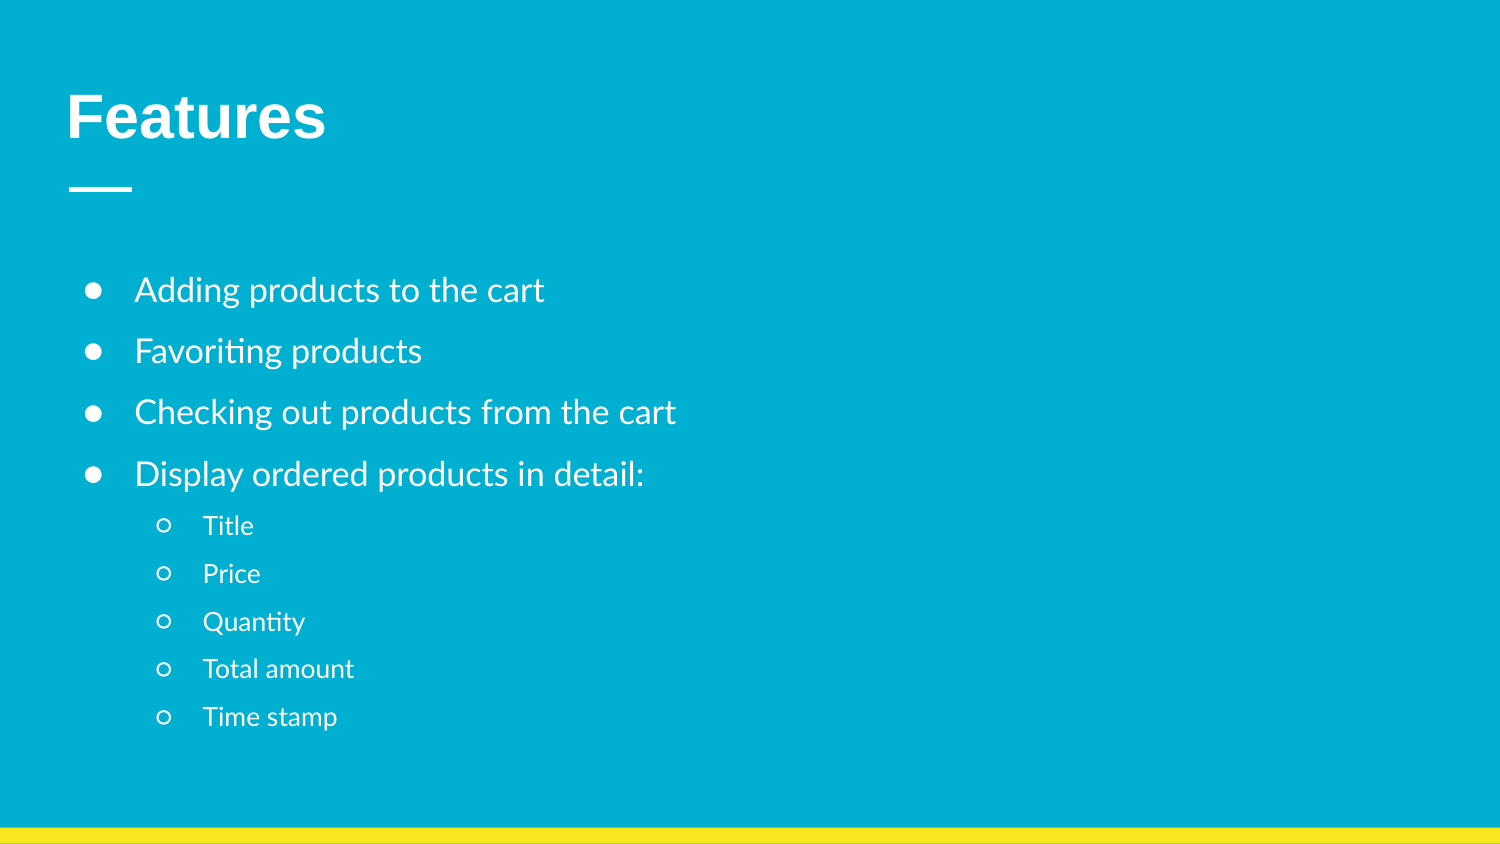

# Features
Adding products to the cart
Favoriting products
Checking out products from the cart
Display ordered products in detail:
Title
Price
Quantity
Total amount
Time stamp